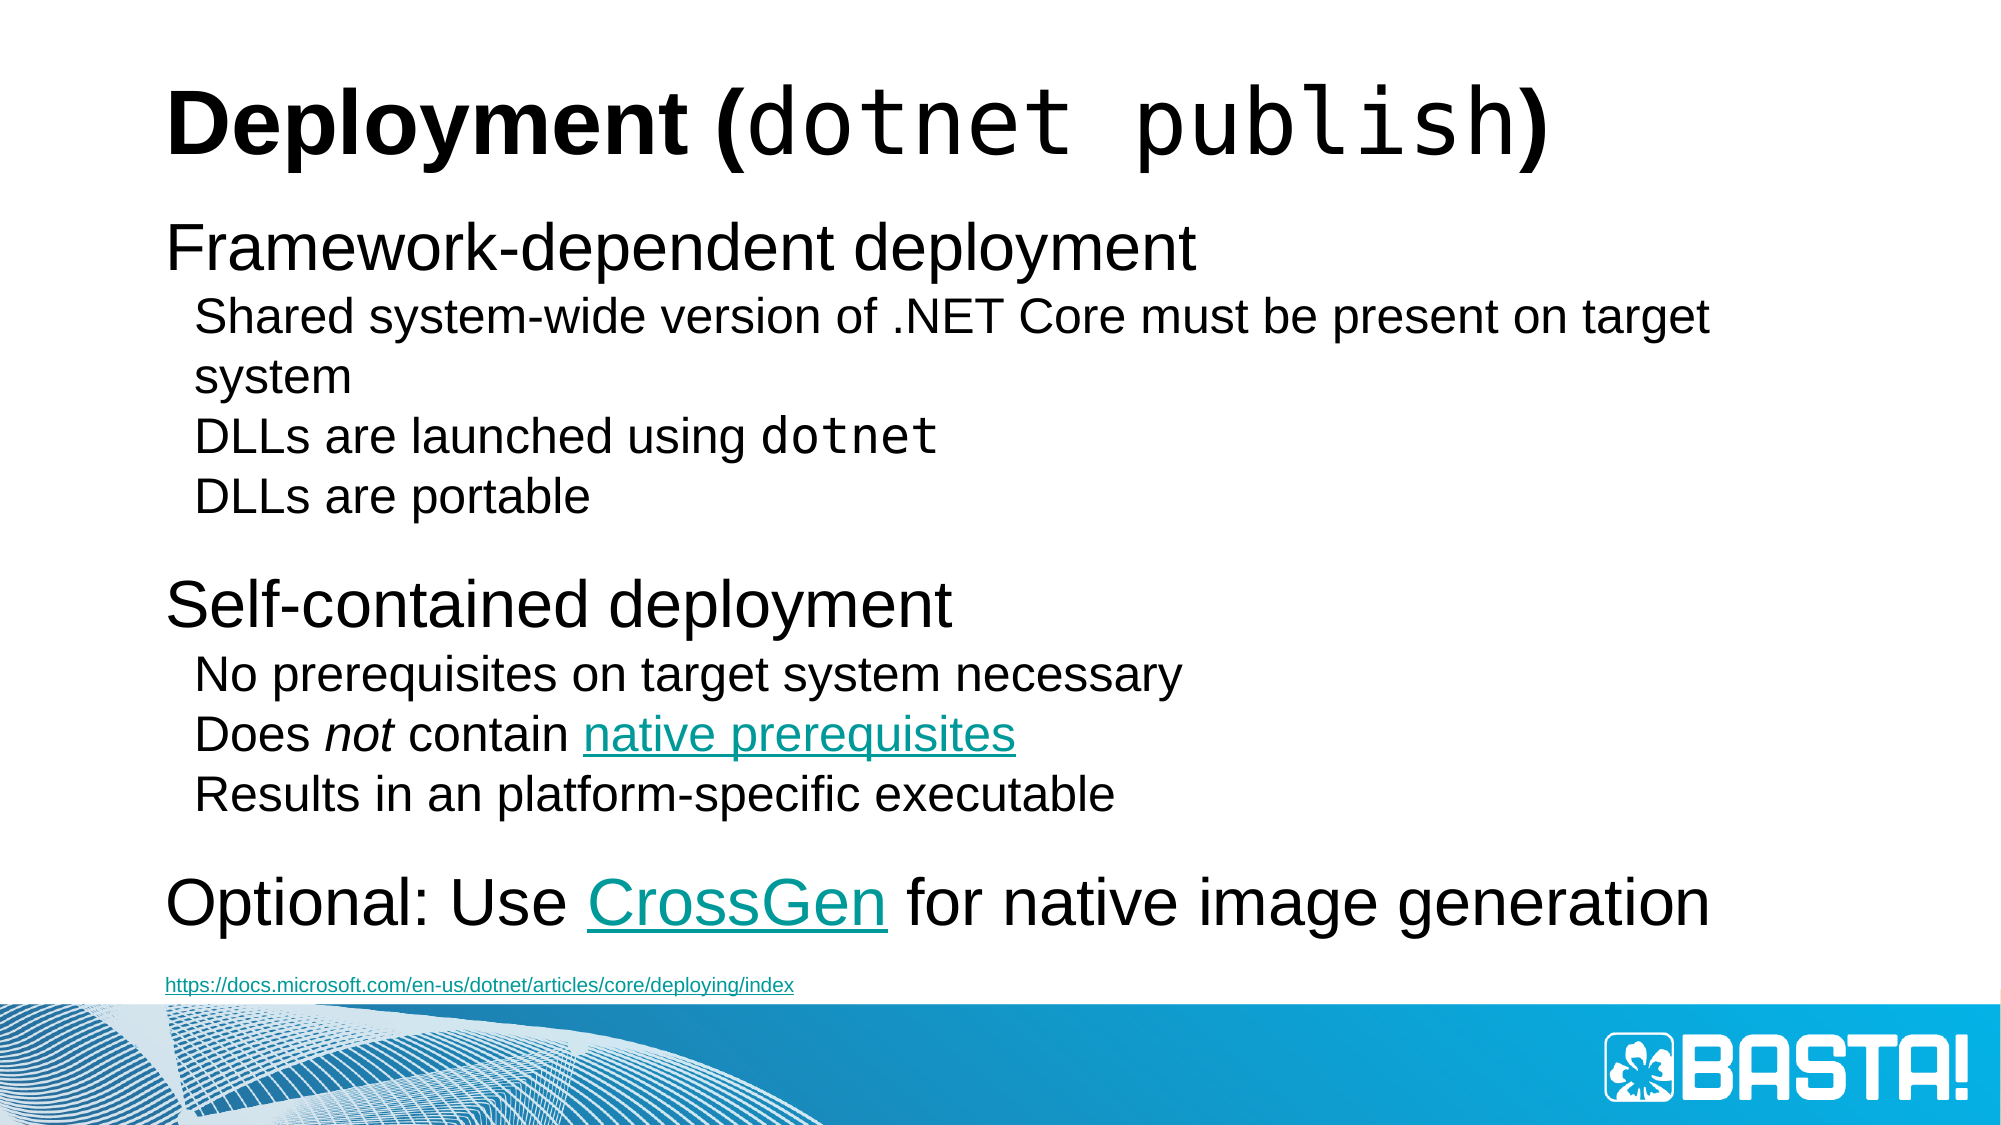

# Deployment (dotnet publish)
Framework-dependent deployment
Shared system-wide version of .NET Core must be present on target system
DLLs are launched using dotnet
DLLs are portable
Self-contained deployment
No prerequisites on target system necessary
Does not contain native prerequisites
Results in an platform-specific executable
Optional: Use CrossGen for native image generation

https://docs.microsoft.com/en-us/dotnet/articles/core/deploying/index